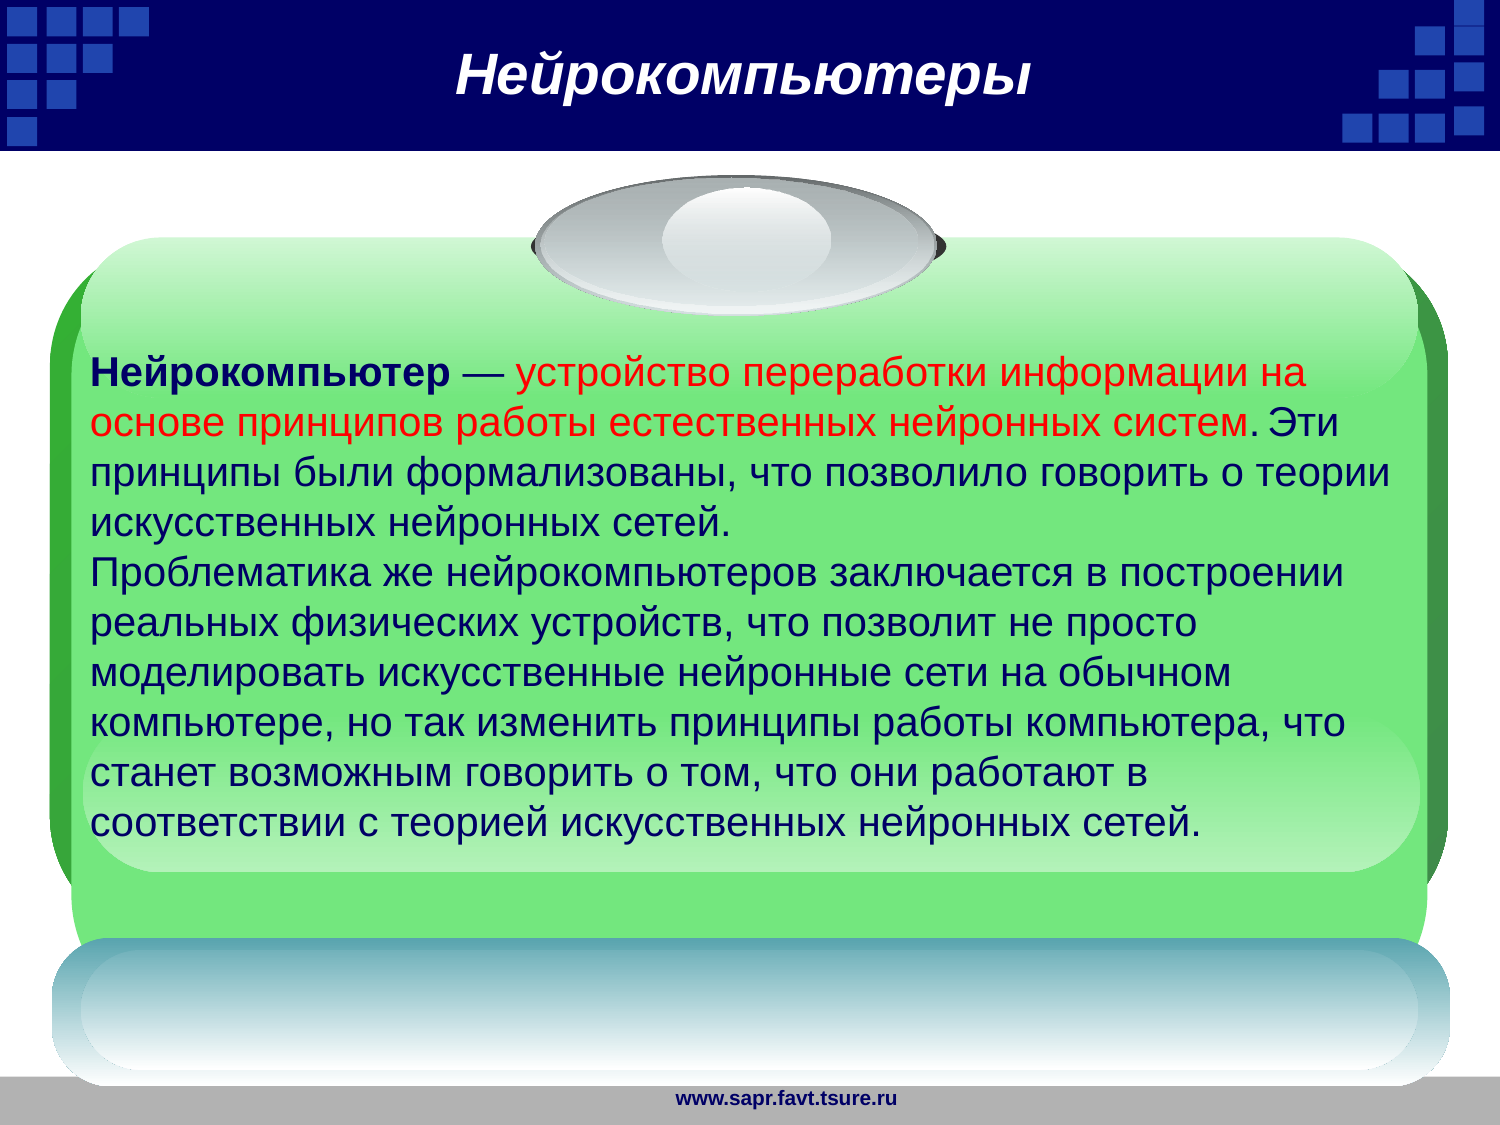

Нейрокомпьютеры

Нейрокомпьютер — устройство переработки информации на основе принципов работы естественных нейронных систем. Эти принципы были формализованы, что позволило говорить о теории искусственных нейронных сетей.
Проблематика же нейрокомпьютеров заключается в построении реальных физических устройств, что позволит не просто моделировать искусственные нейронные сети на обычном компьютере, но так изменить принципы работы компьютера, что станет возможным говорить о том, что они работают в соответствии с теорией искусственных нейронных сетей.
www.sapr.favt.tsure.ru